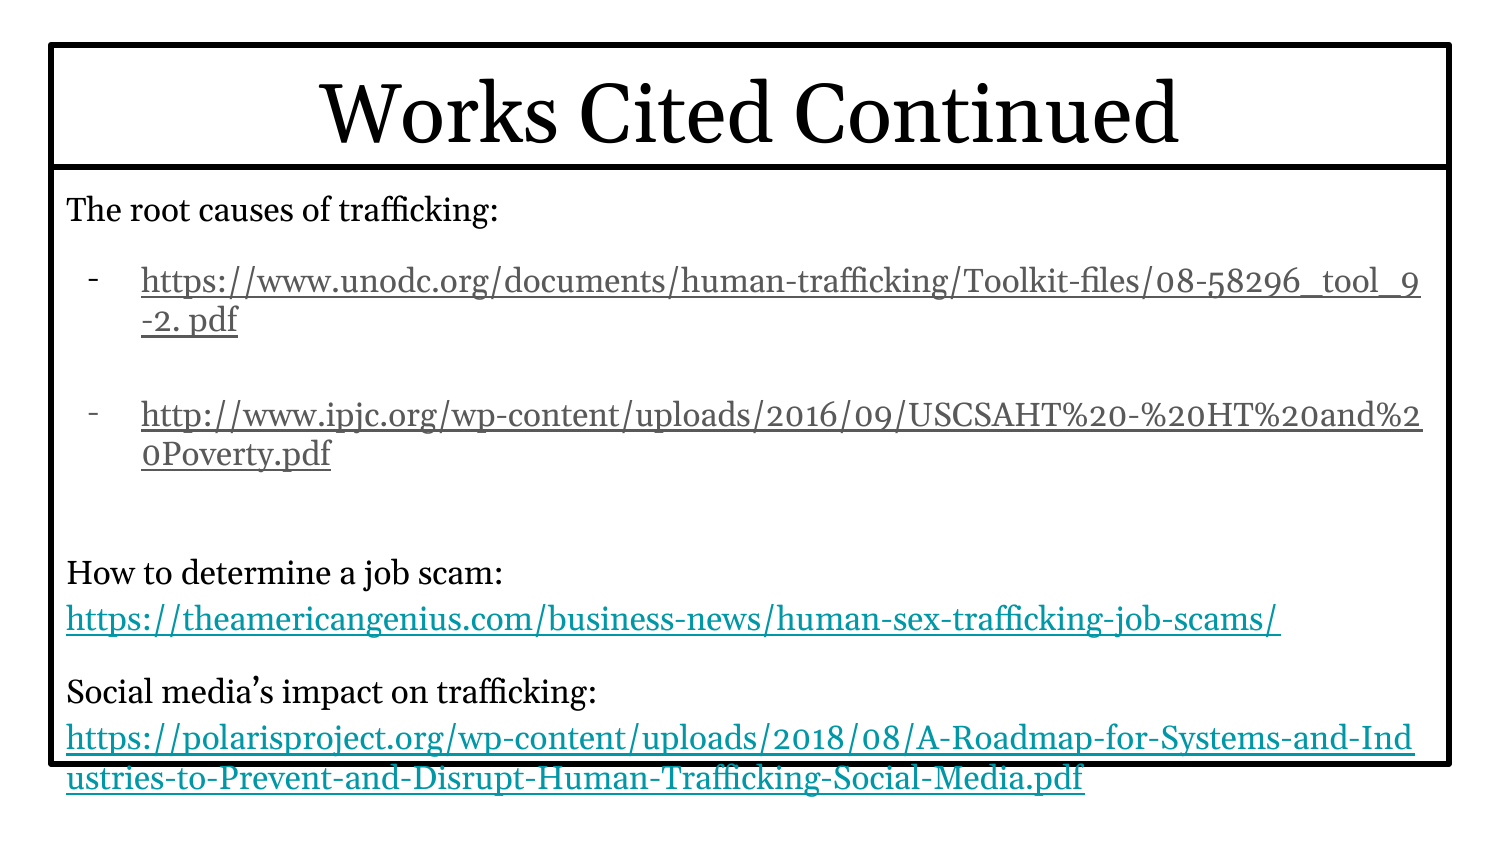

# Works Cited Continued
The root causes of trafficking:
https://www.unodc.org/documents/human-trafficking/Toolkit-files/08-58296_tool_9-2. pdf
http://www.ipjc.org/wp-content/uploads/2016/09/USCSAHT%20-%20HT%20and%20Poverty.pdf
How to determine a job scam: https://theamericangenius.com/business-news/human-sex-trafficking-job-scams/
Social media’s impact on trafficking: https://polarisproject.org/wp-content/uploads/2018/08/A-Roadmap-for-Systems-and-Industries-to-Prevent-and-Disrupt-Human-Trafficking-Social-Media.pdf